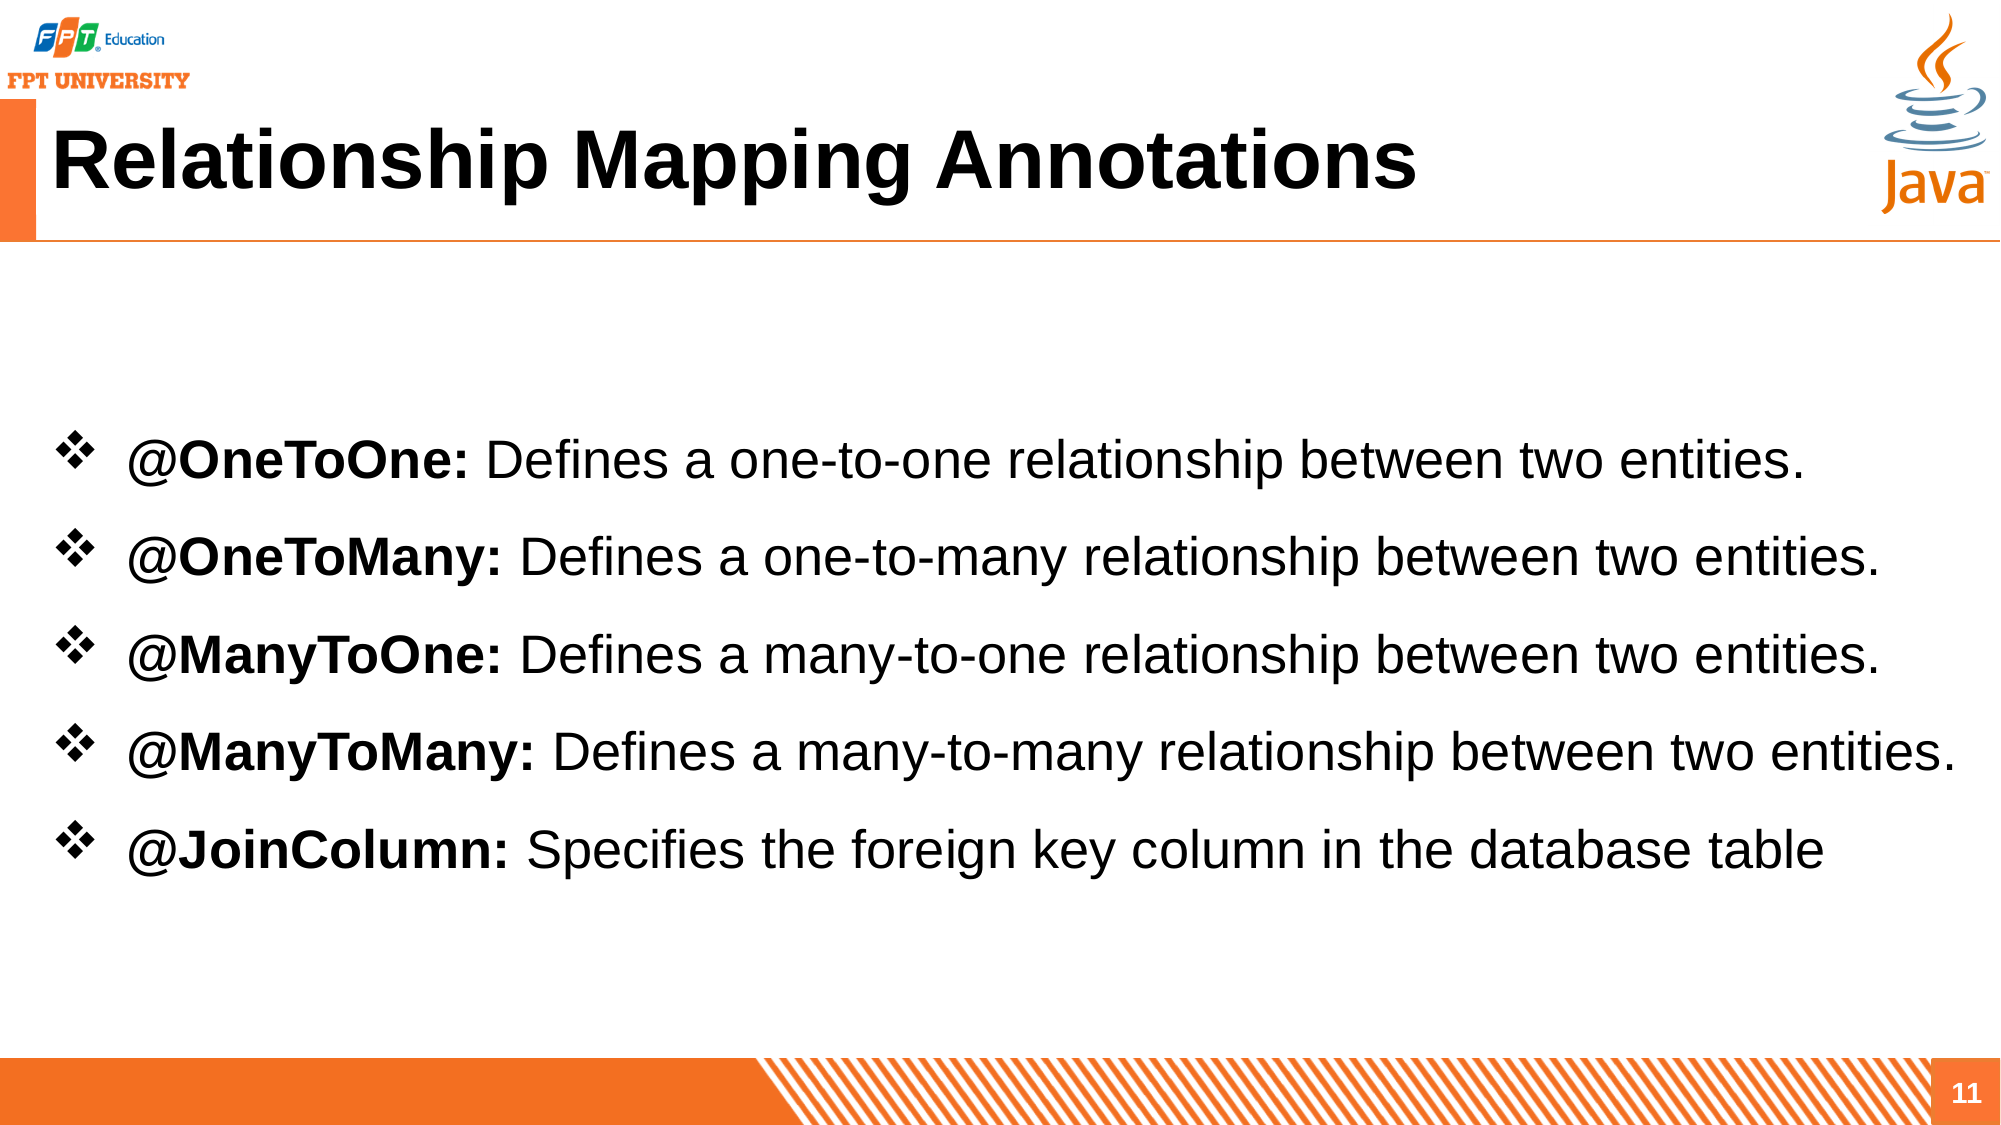

# Relationship Mapping Annotations
@OneToOne: Defines a one-to-one relationship between two entities.
@OneToMany: Defines a one-to-many relationship between two entities.
@ManyToOne: Defines a many-to-one relationship between two entities.
@ManyToMany: Defines a many-to-many relationship between two entities.
@JoinColumn: Specifies the foreign key column in the database table
11